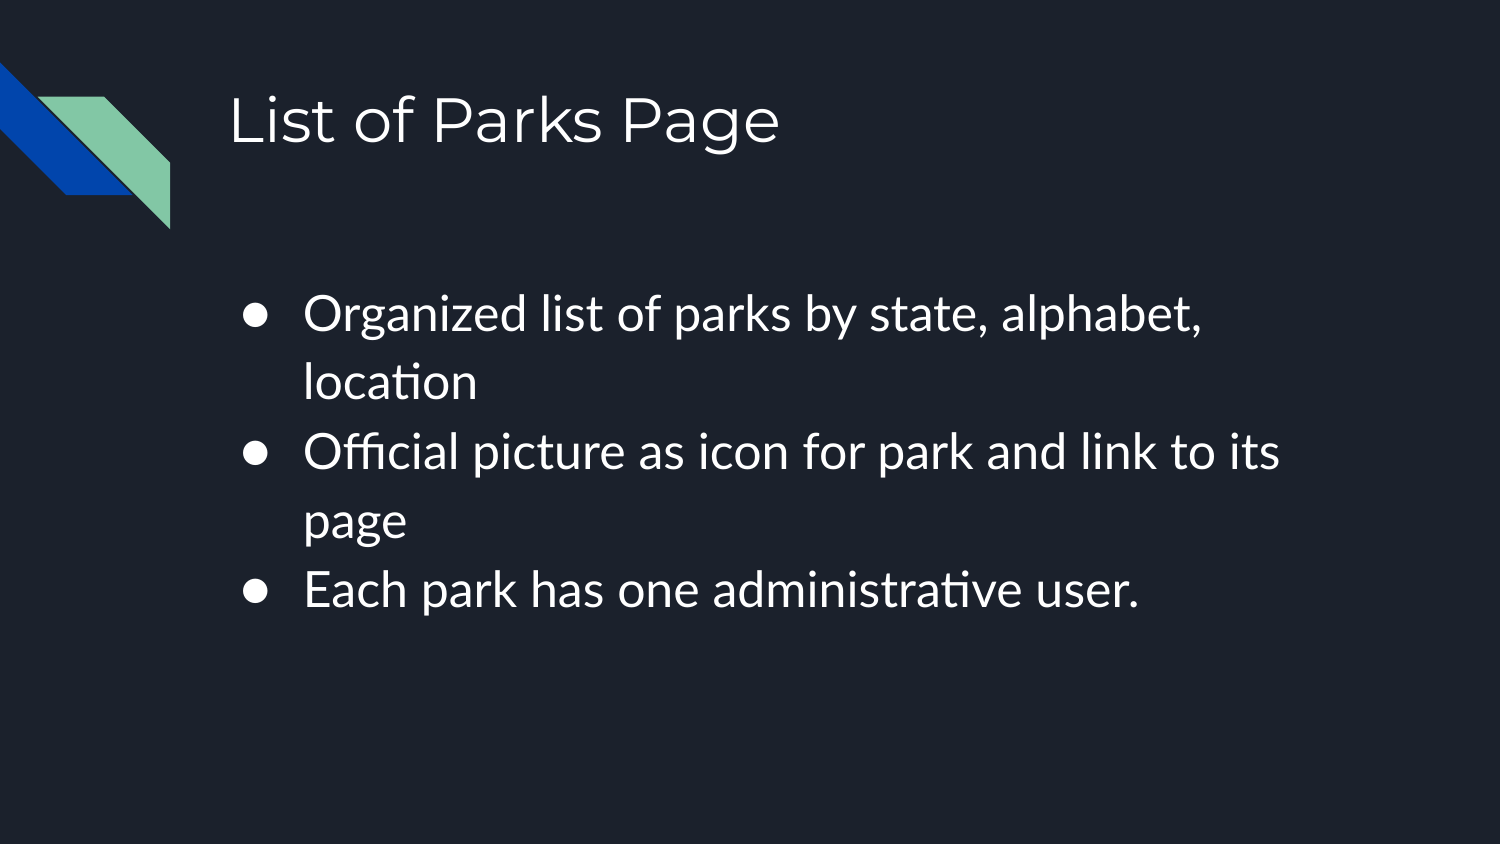

# List of Parks Page
Organized list of parks by state, alphabet, location
Official picture as icon for park and link to its page
Each park has one administrative user.